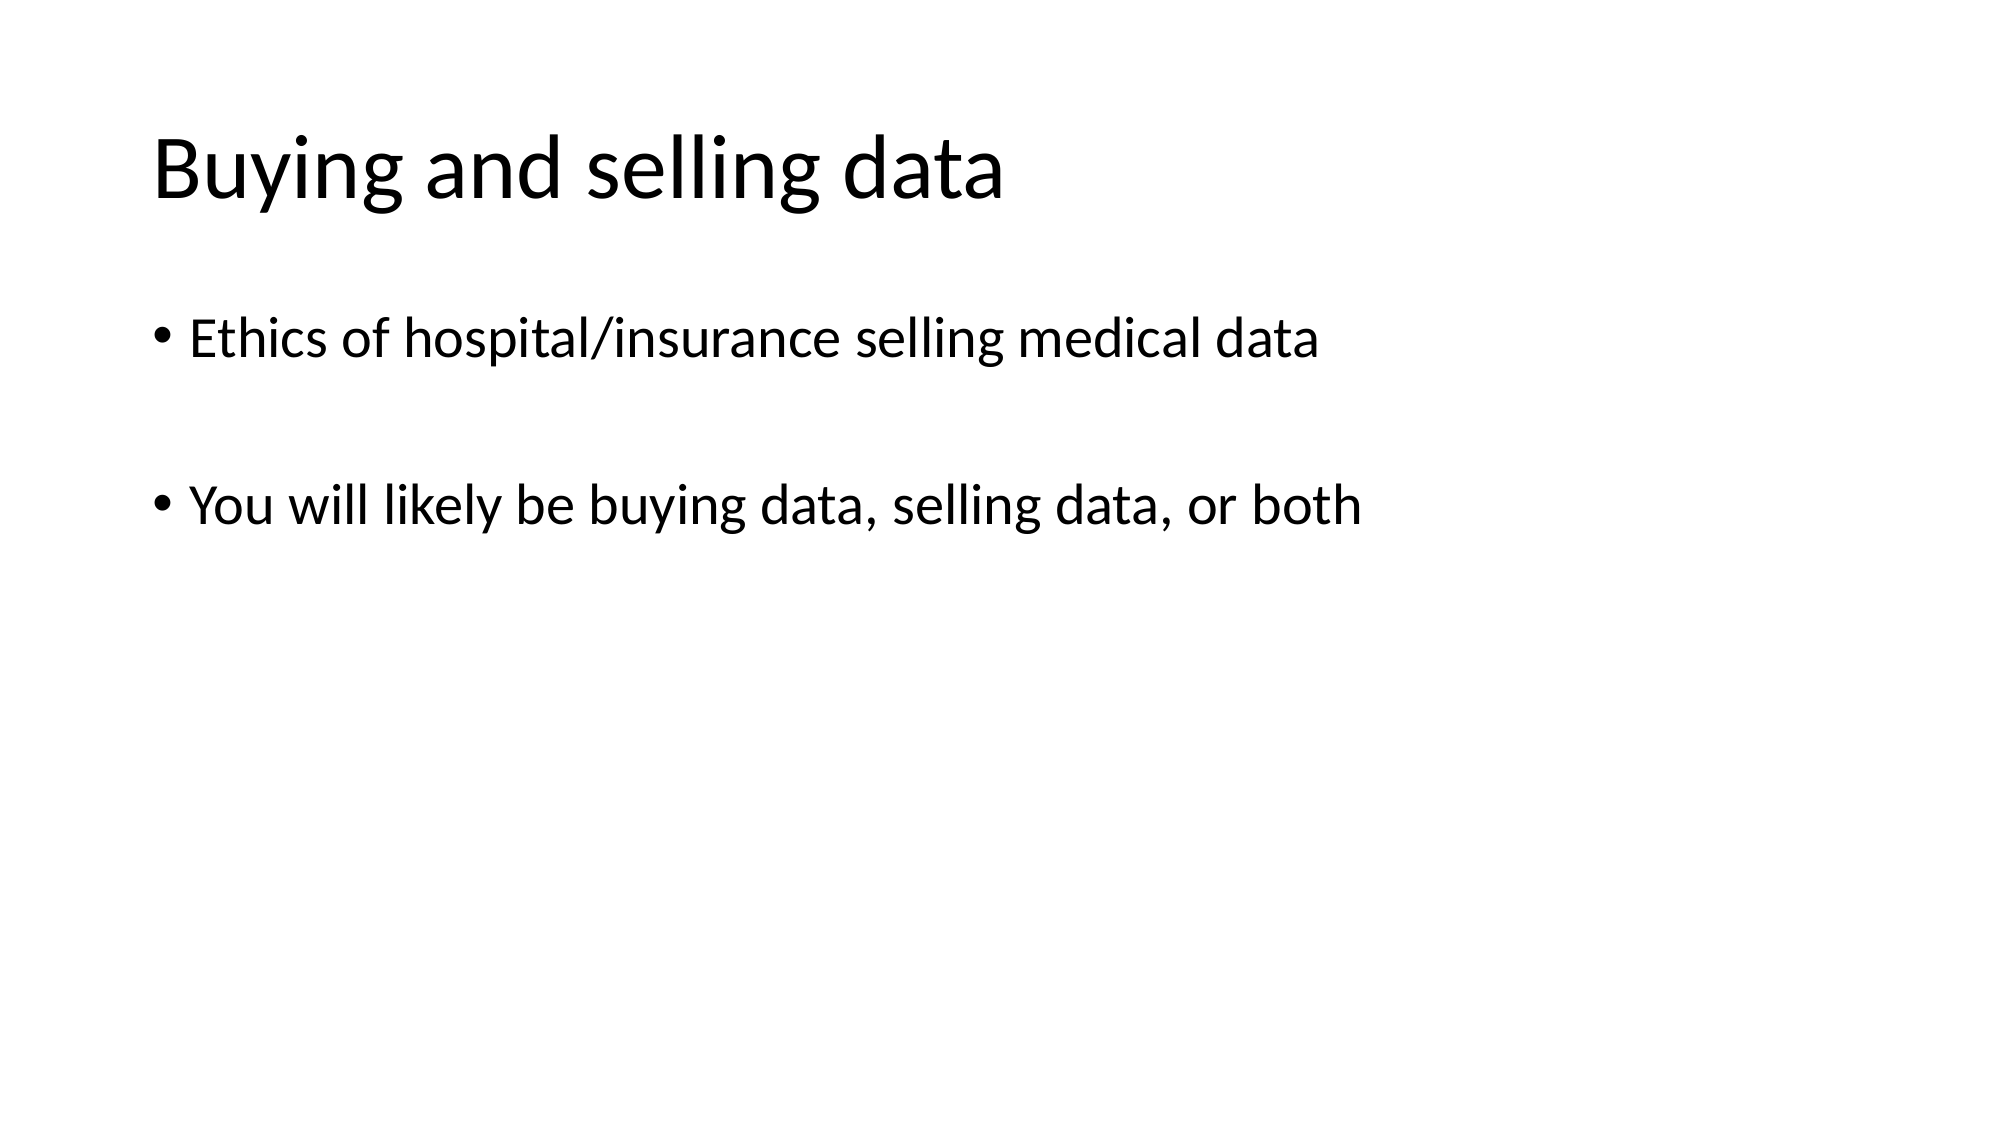

# Buying and selling data
Ethics of hospital/insurance selling medical data

You will likely be buying data, selling data, or both